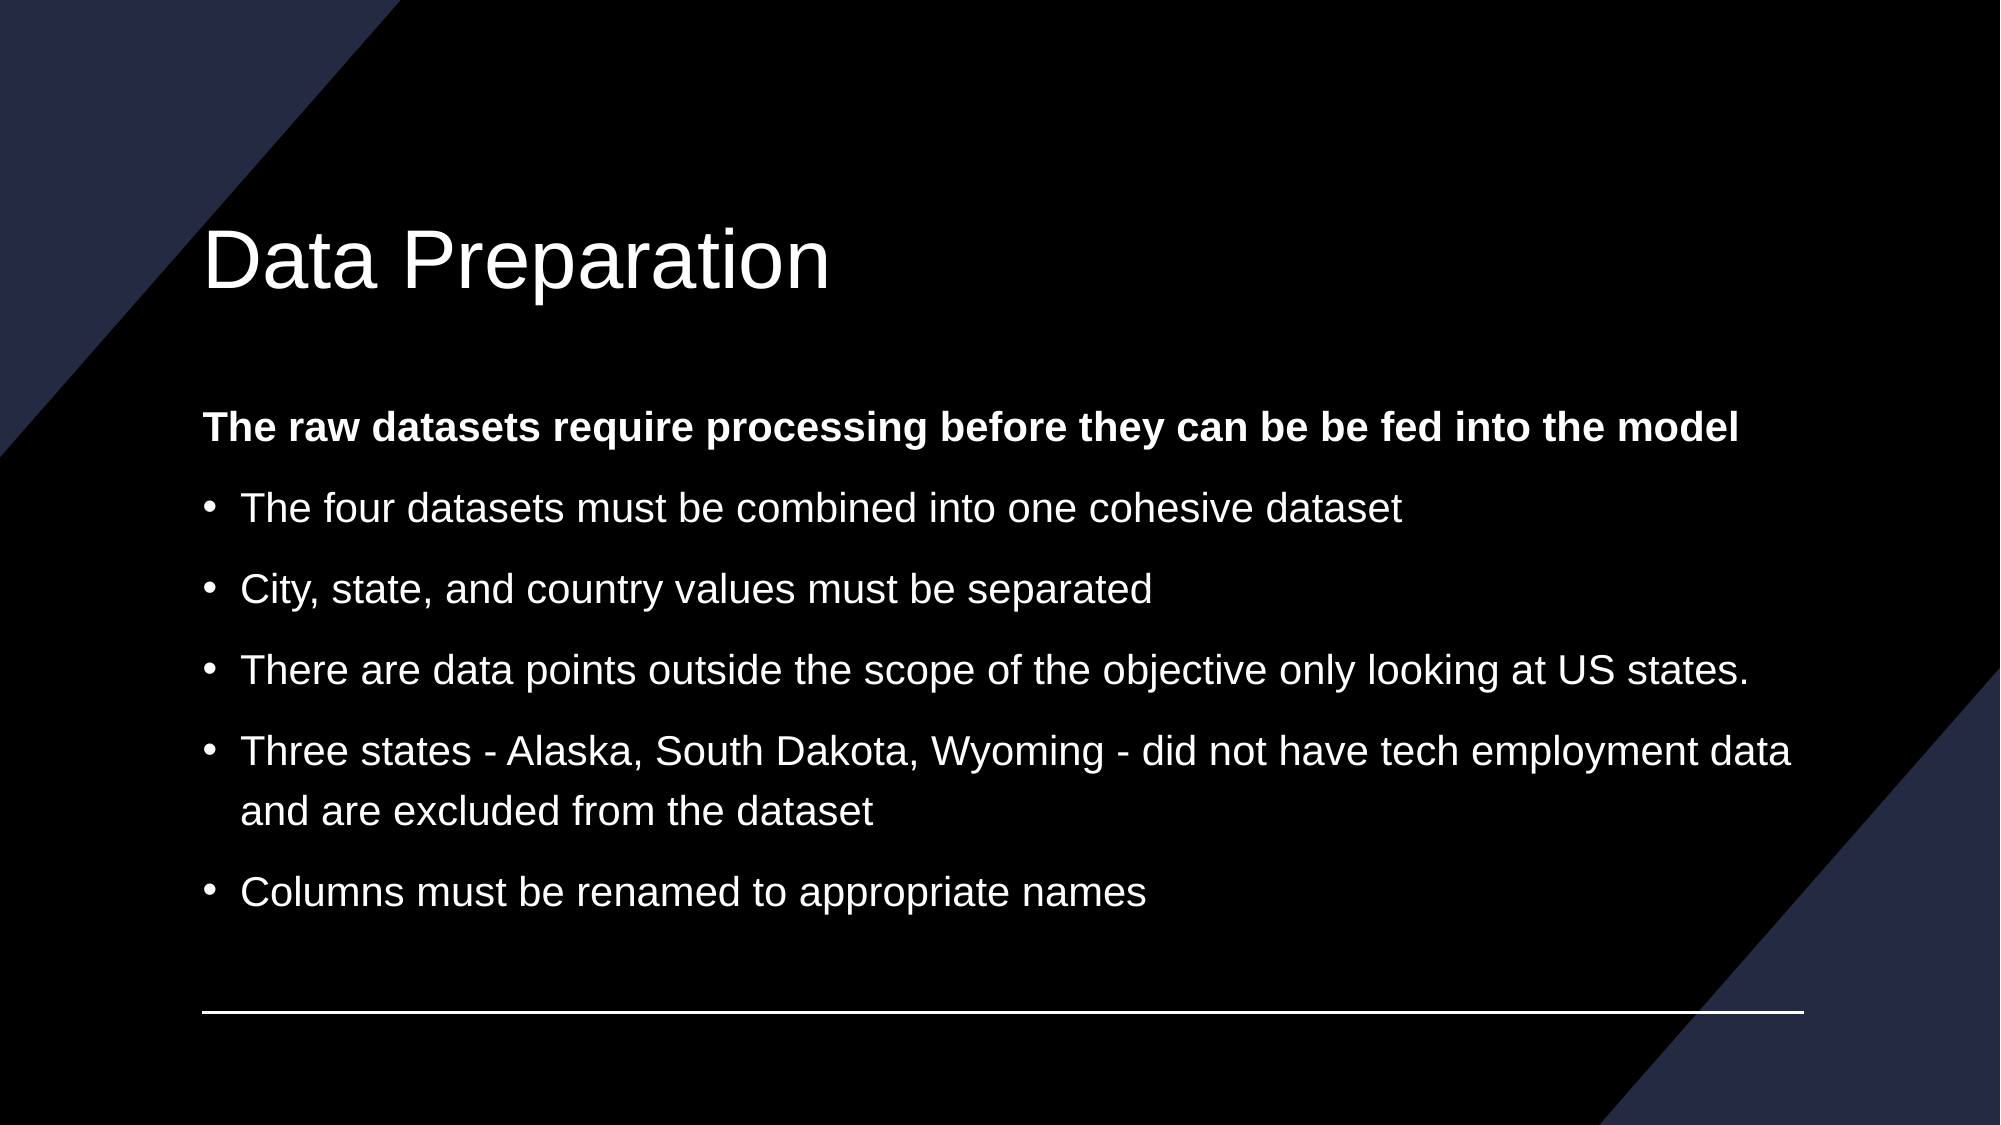

# Data Preparation
The raw datasets require processing before they can be be fed into the model
The four datasets must be combined into one cohesive dataset
City, state, and country values must be separated
There are data points outside the scope of the objective only looking at US states.
Three states - Alaska, South Dakota, Wyoming - did not have tech employment data and are excluded from the dataset
Columns must be renamed to appropriate names